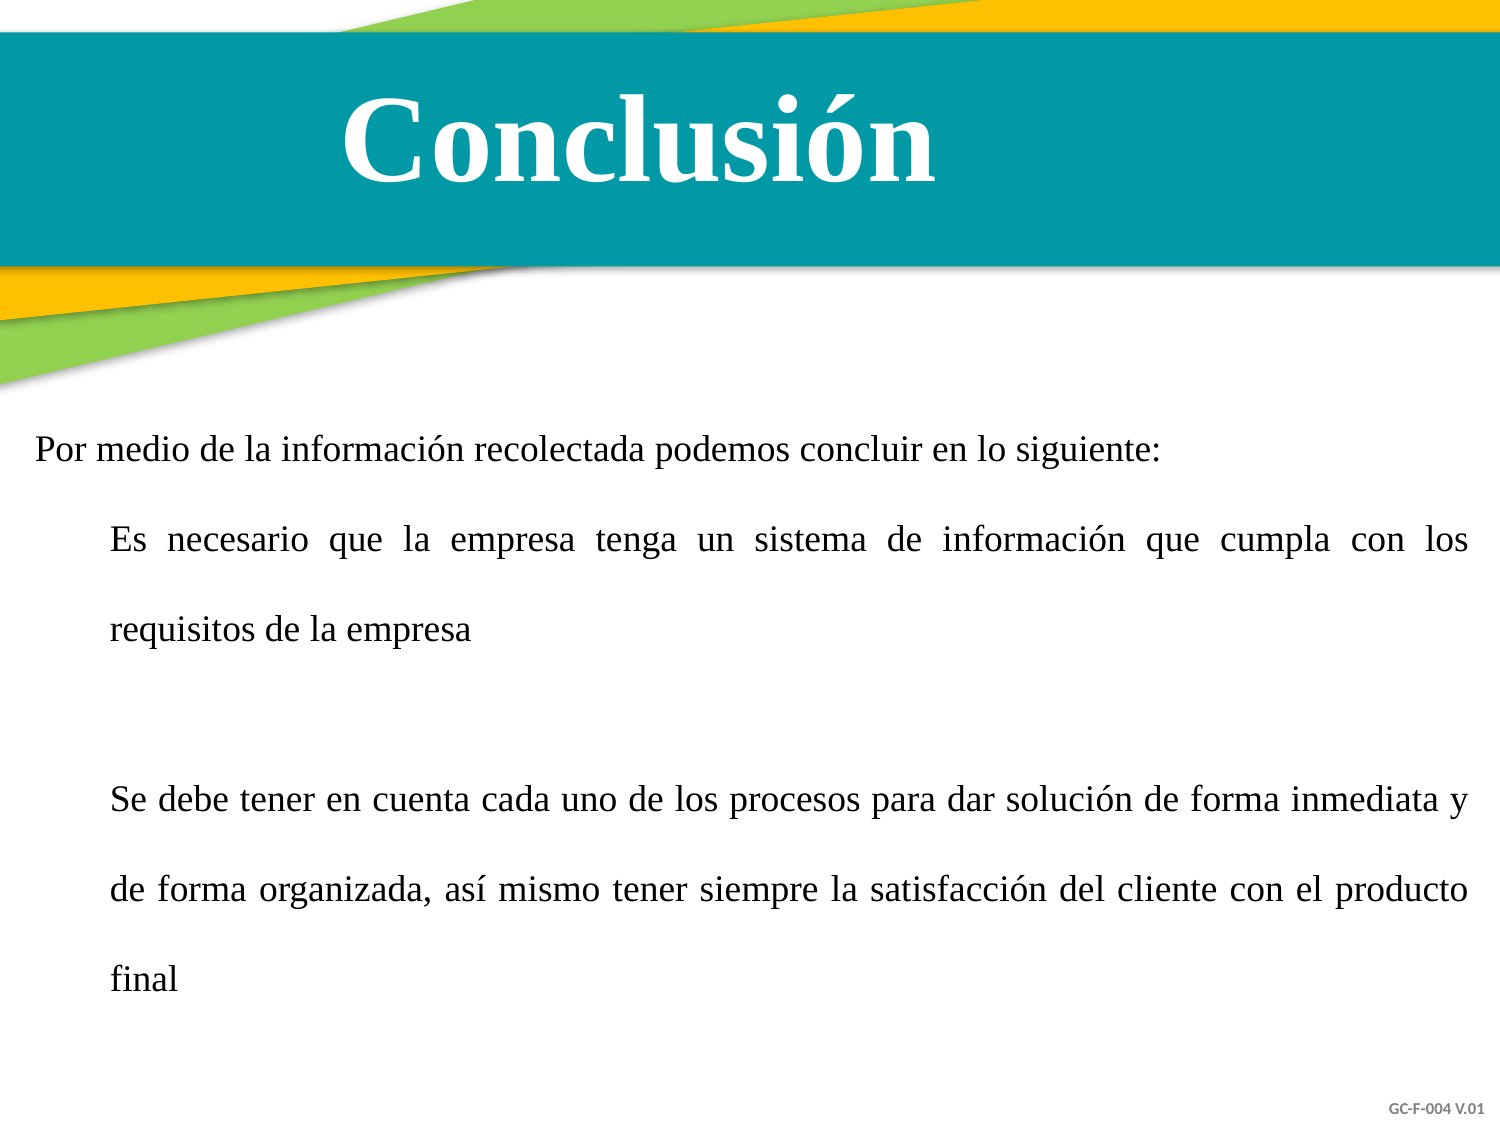

Conclusión
Por medio de la información recolectada podemos concluir en lo siguiente:
Es necesario que la empresa tenga un sistema de información que cumpla con los requisitos de la empresa

Se debe tener en cuenta cada uno de los procesos para dar solución de forma inmediata y de forma organizada, así mismo tener siempre la satisfacción del cliente con el producto final